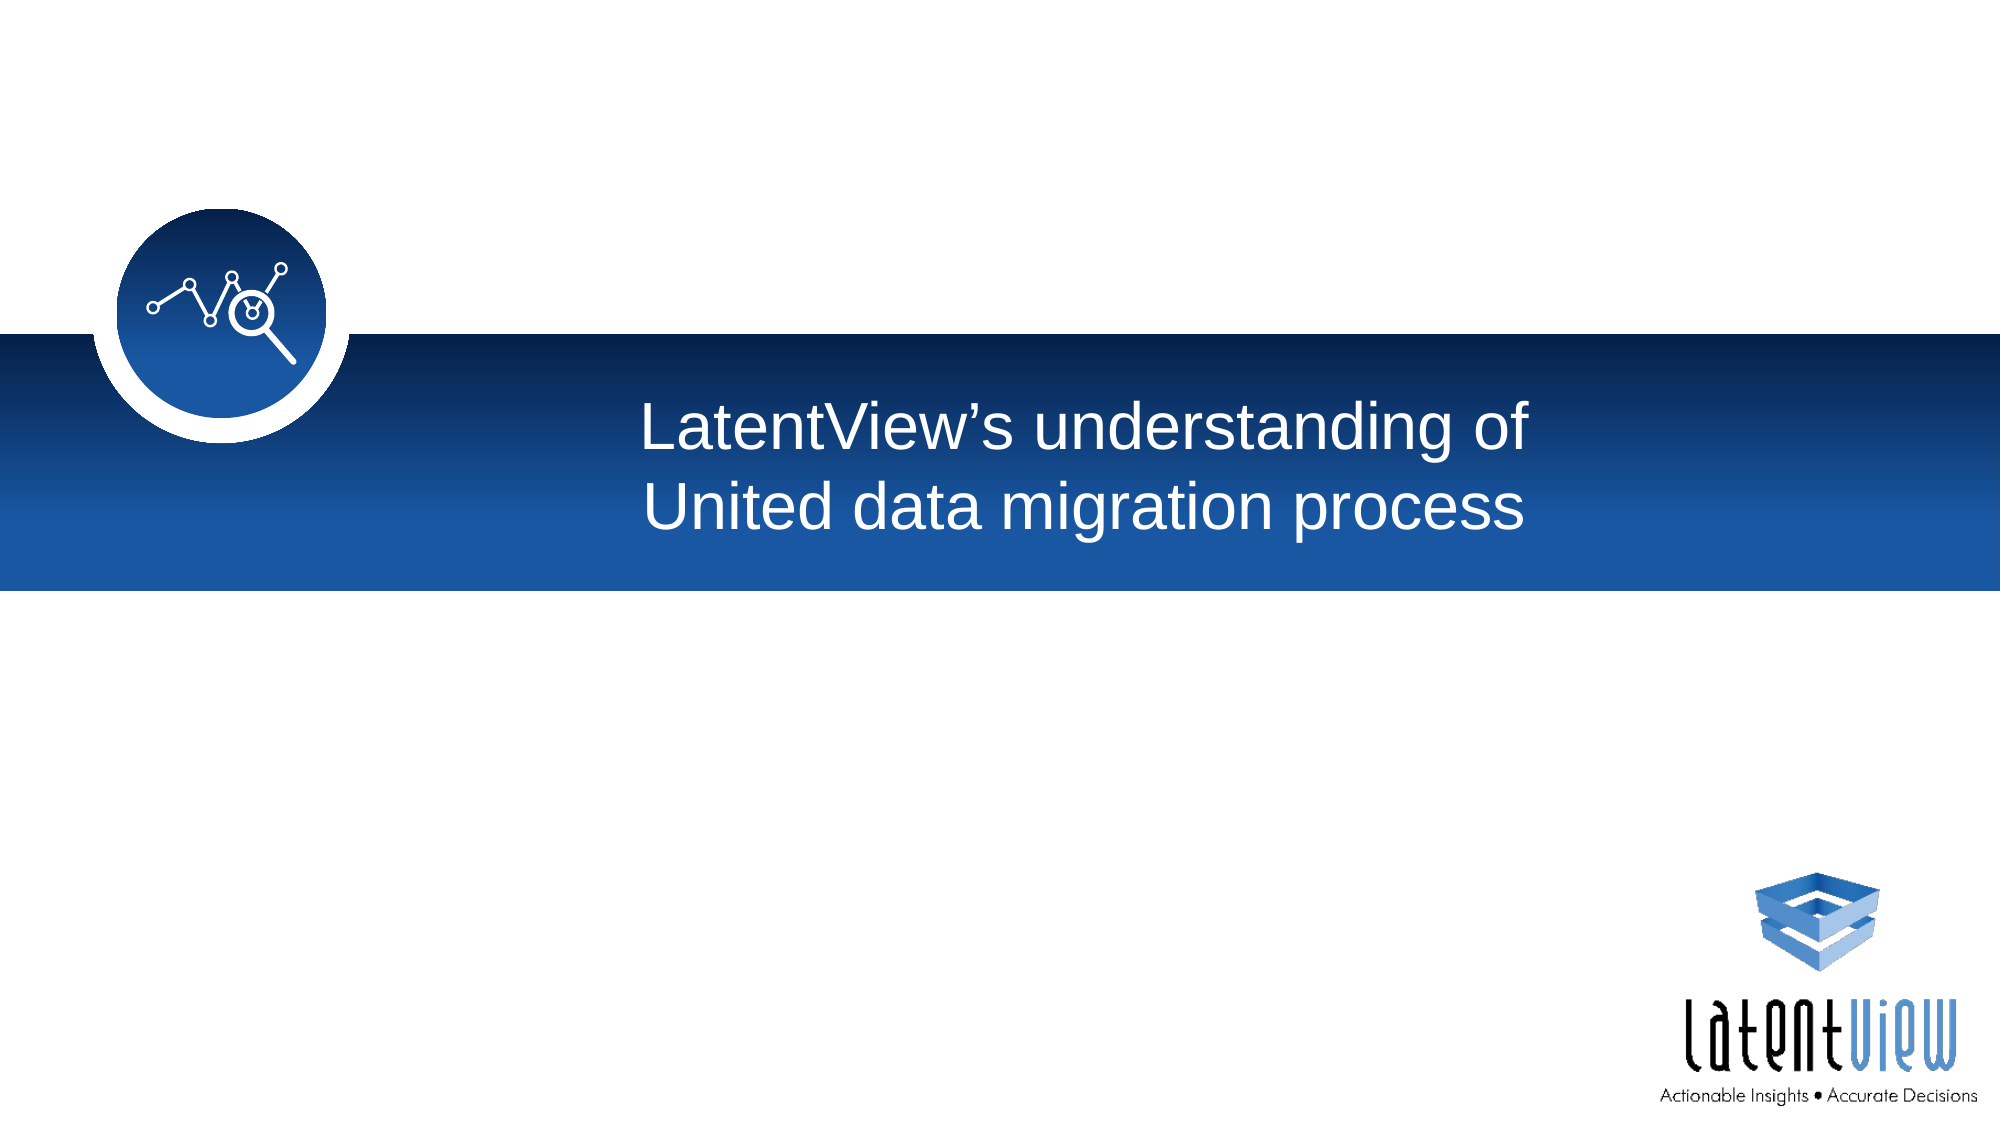

LatentView’s understanding of United data migration process